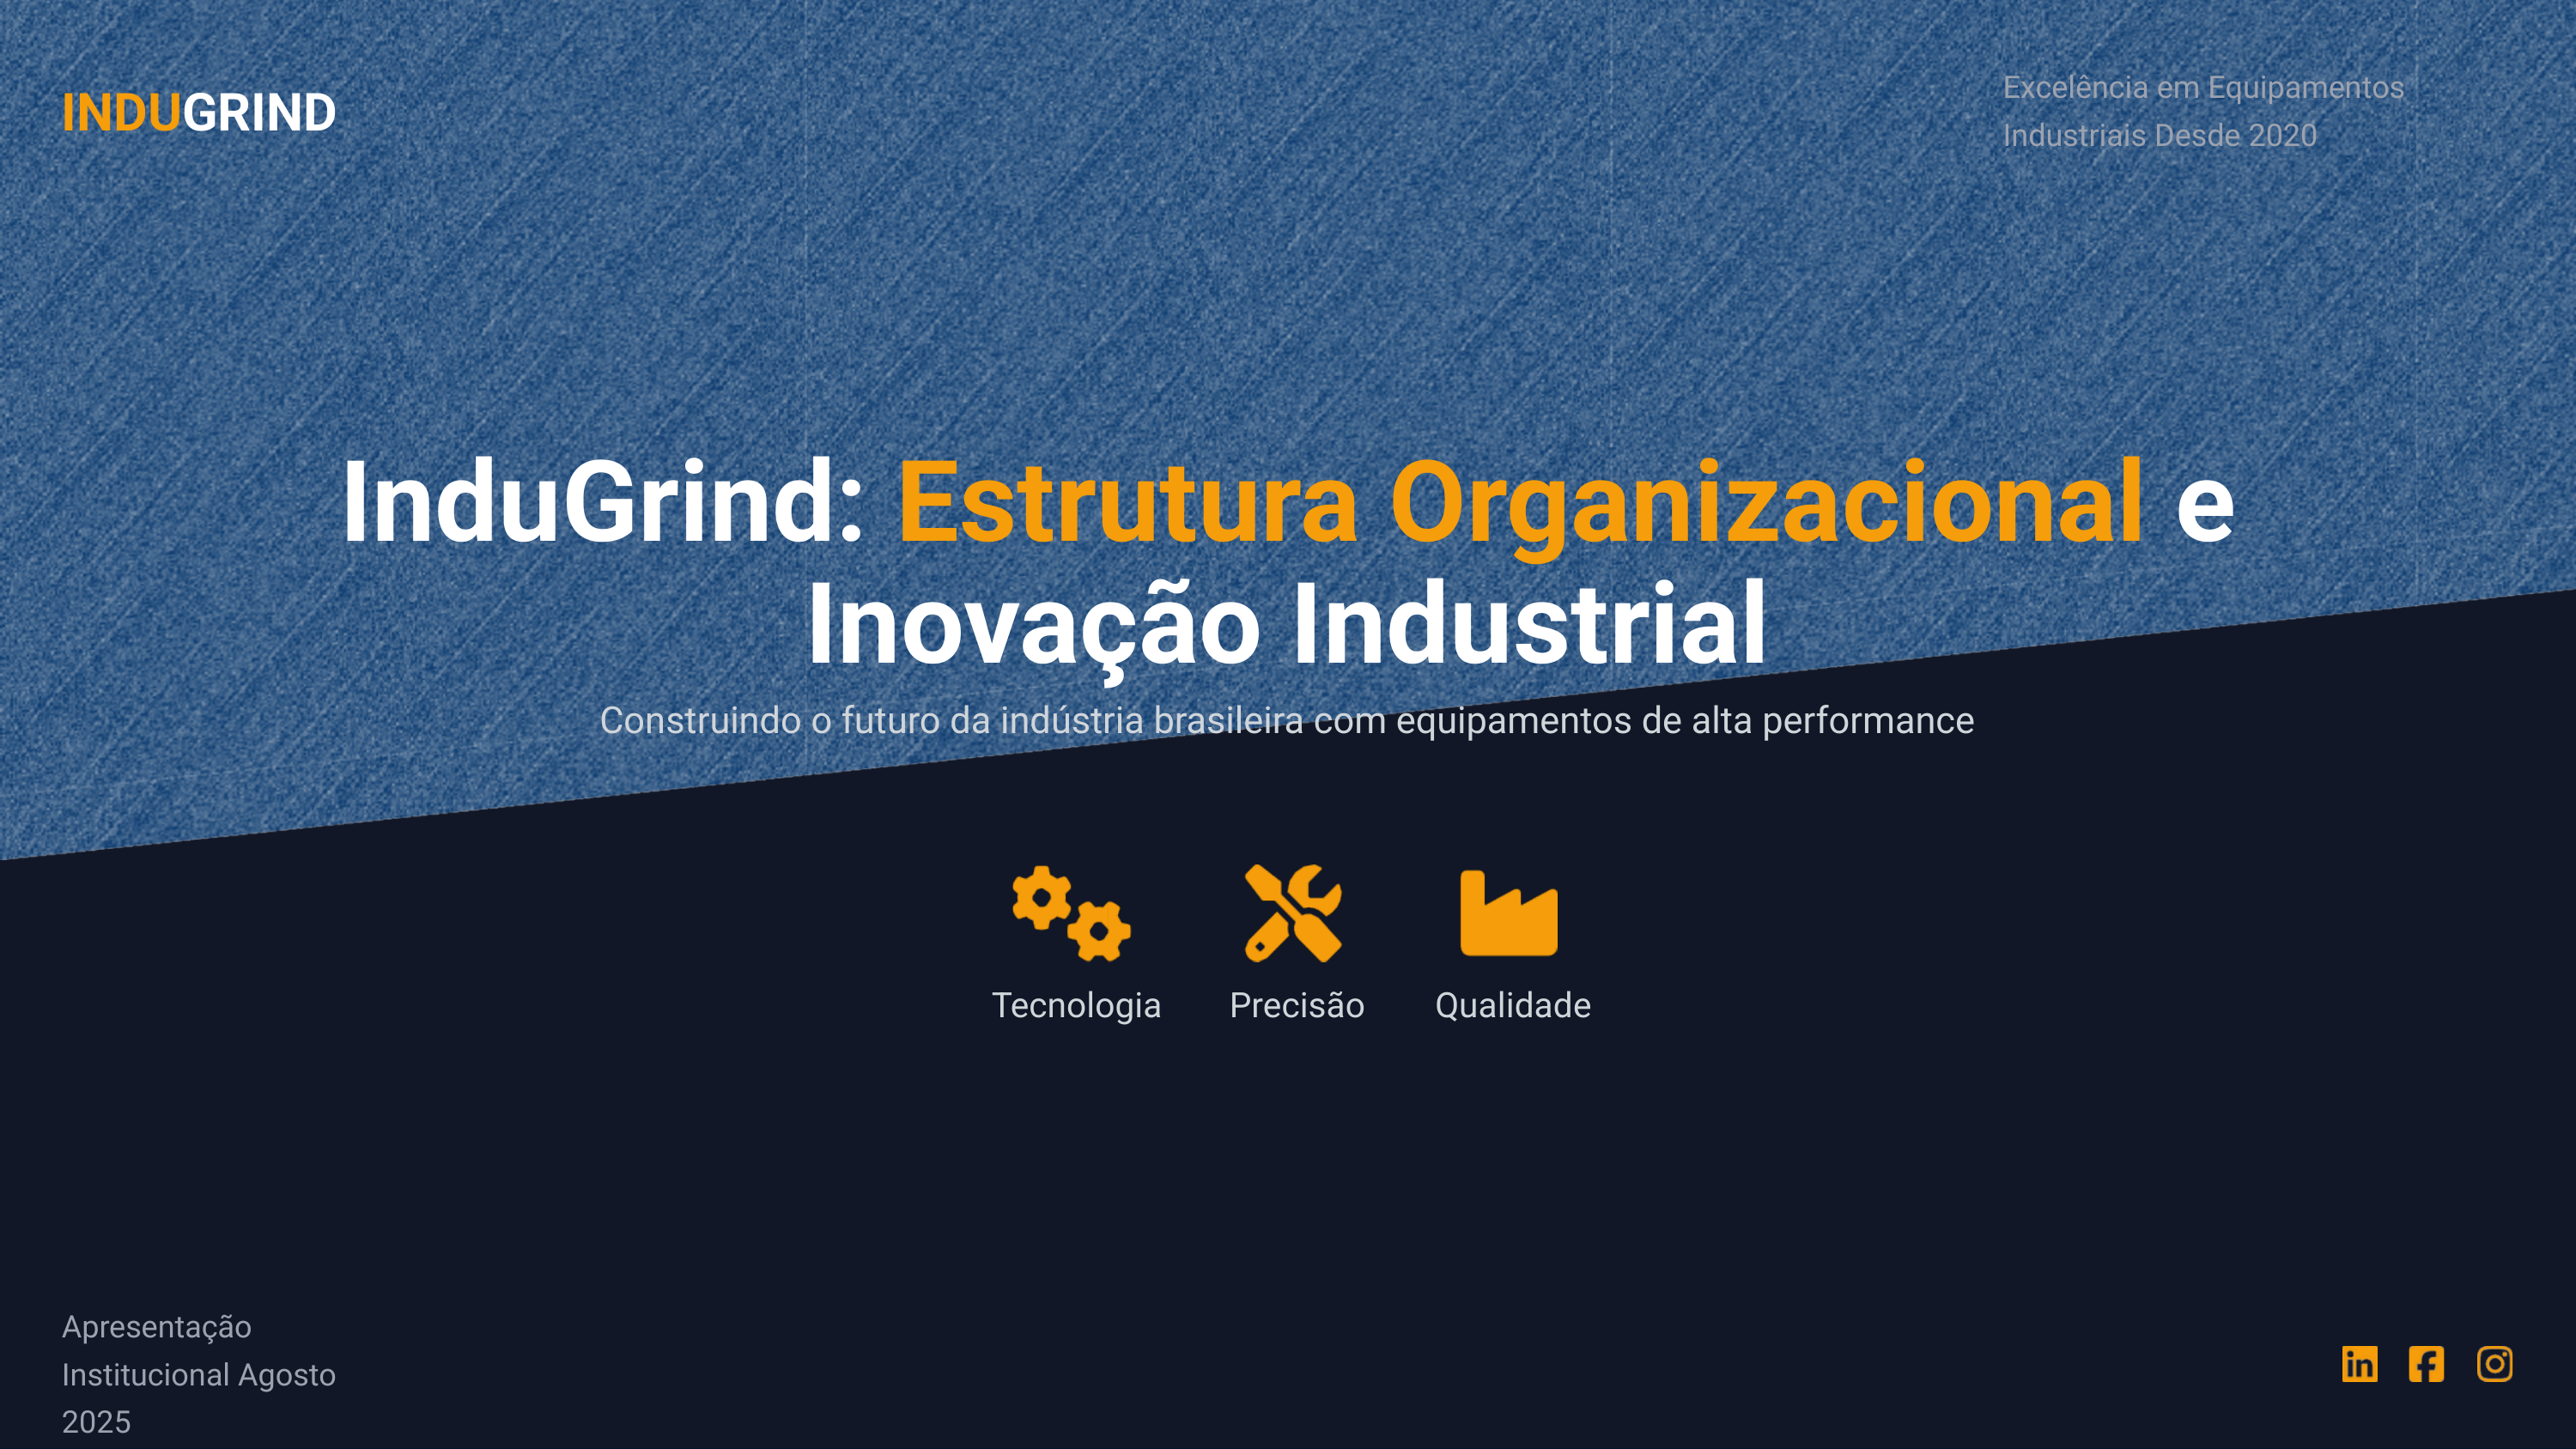

Excelência em Equipamentos Industriais Desde 2020
INDUGRIND
InduGrind: Estrutura Organizacional e Inovação Industrial
Construindo o futuro da indústria brasileira com equipamentos de alta performance

Tecnologia
Precisão
Qualidade
Apresentação Institucional Agosto 2025